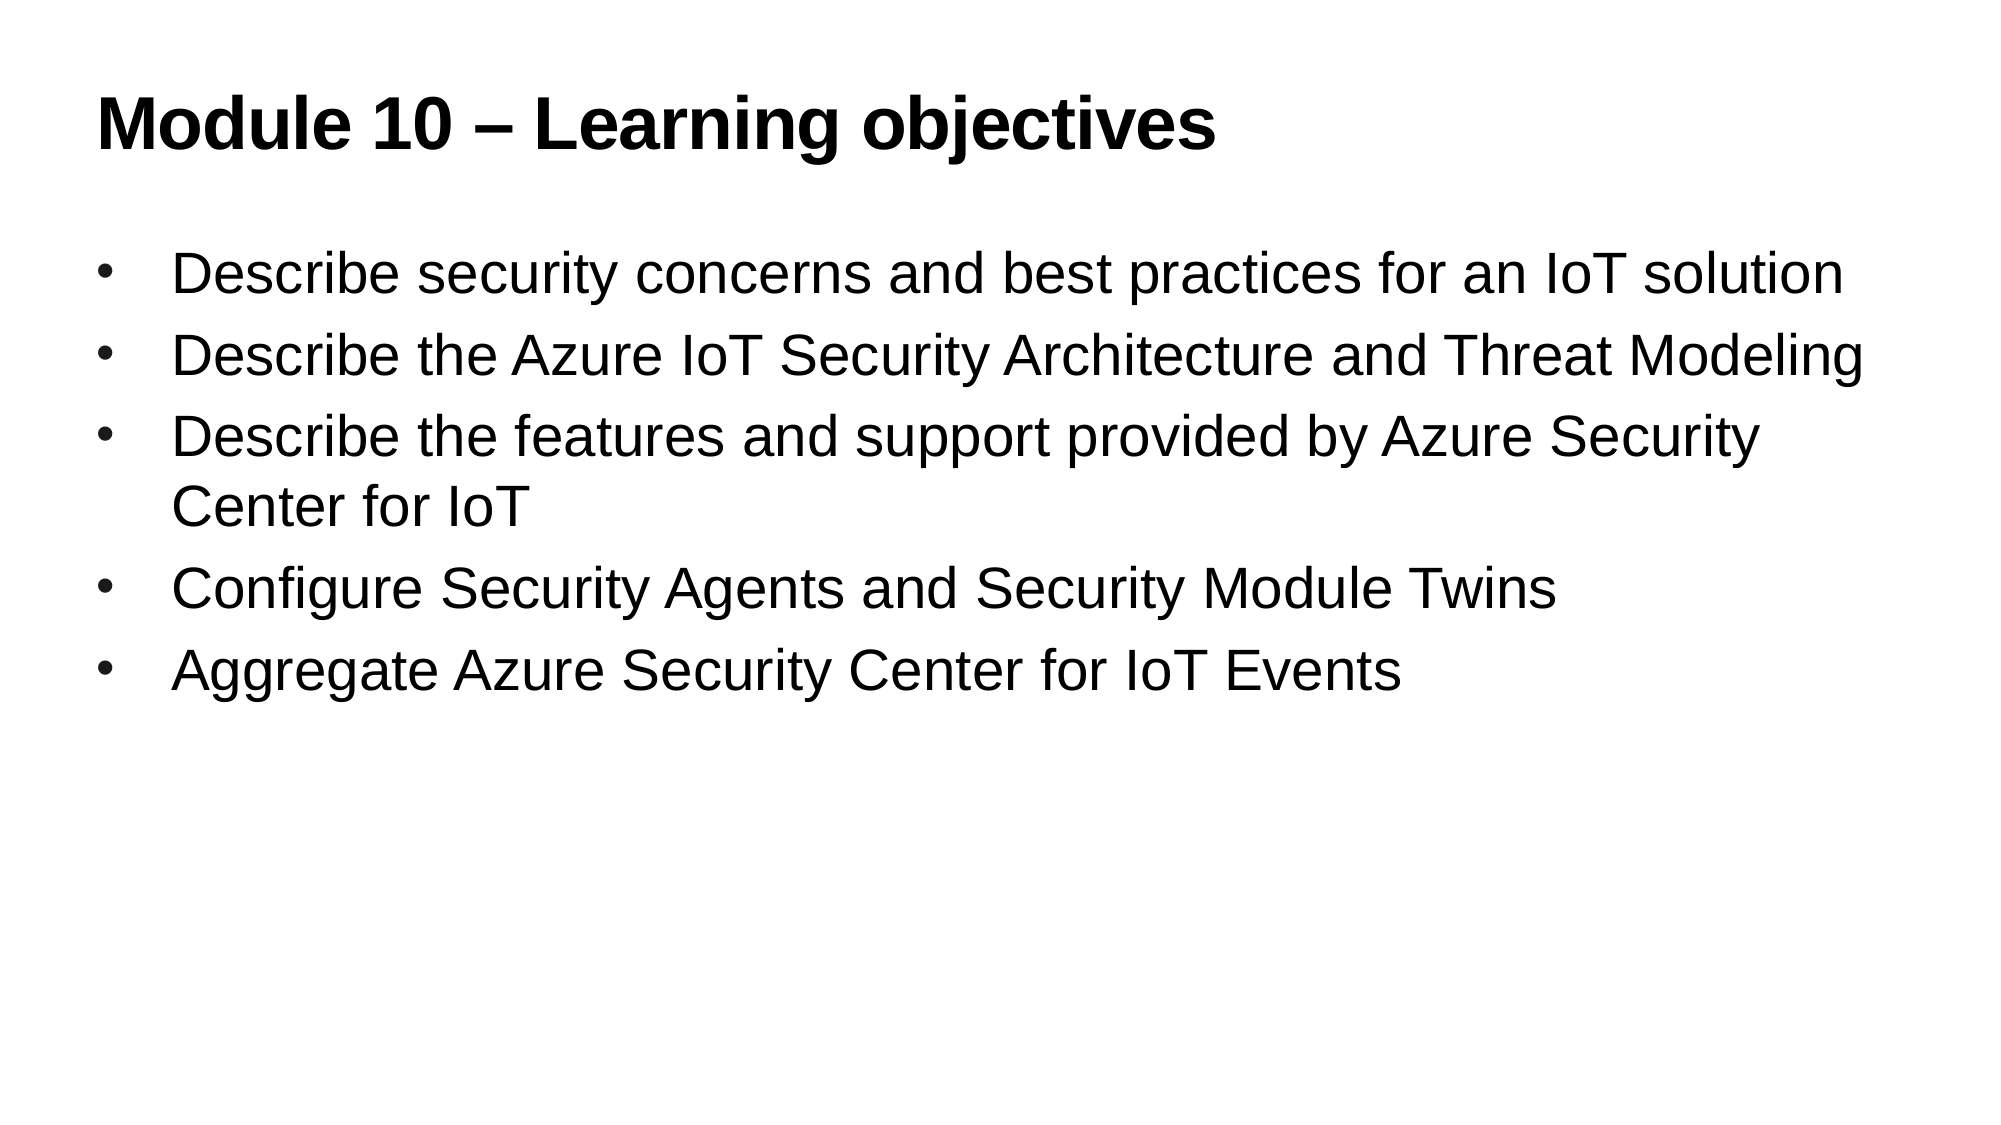

# Module 10 – Learning objectives
Describe security concerns and best practices for an IoT solution
Describe the Azure IoT Security Architecture and Threat Modeling
Describe the features and support provided by Azure Security Center for IoT
Configure Security Agents and Security Module Twins
Aggregate Azure Security Center for IoT Events